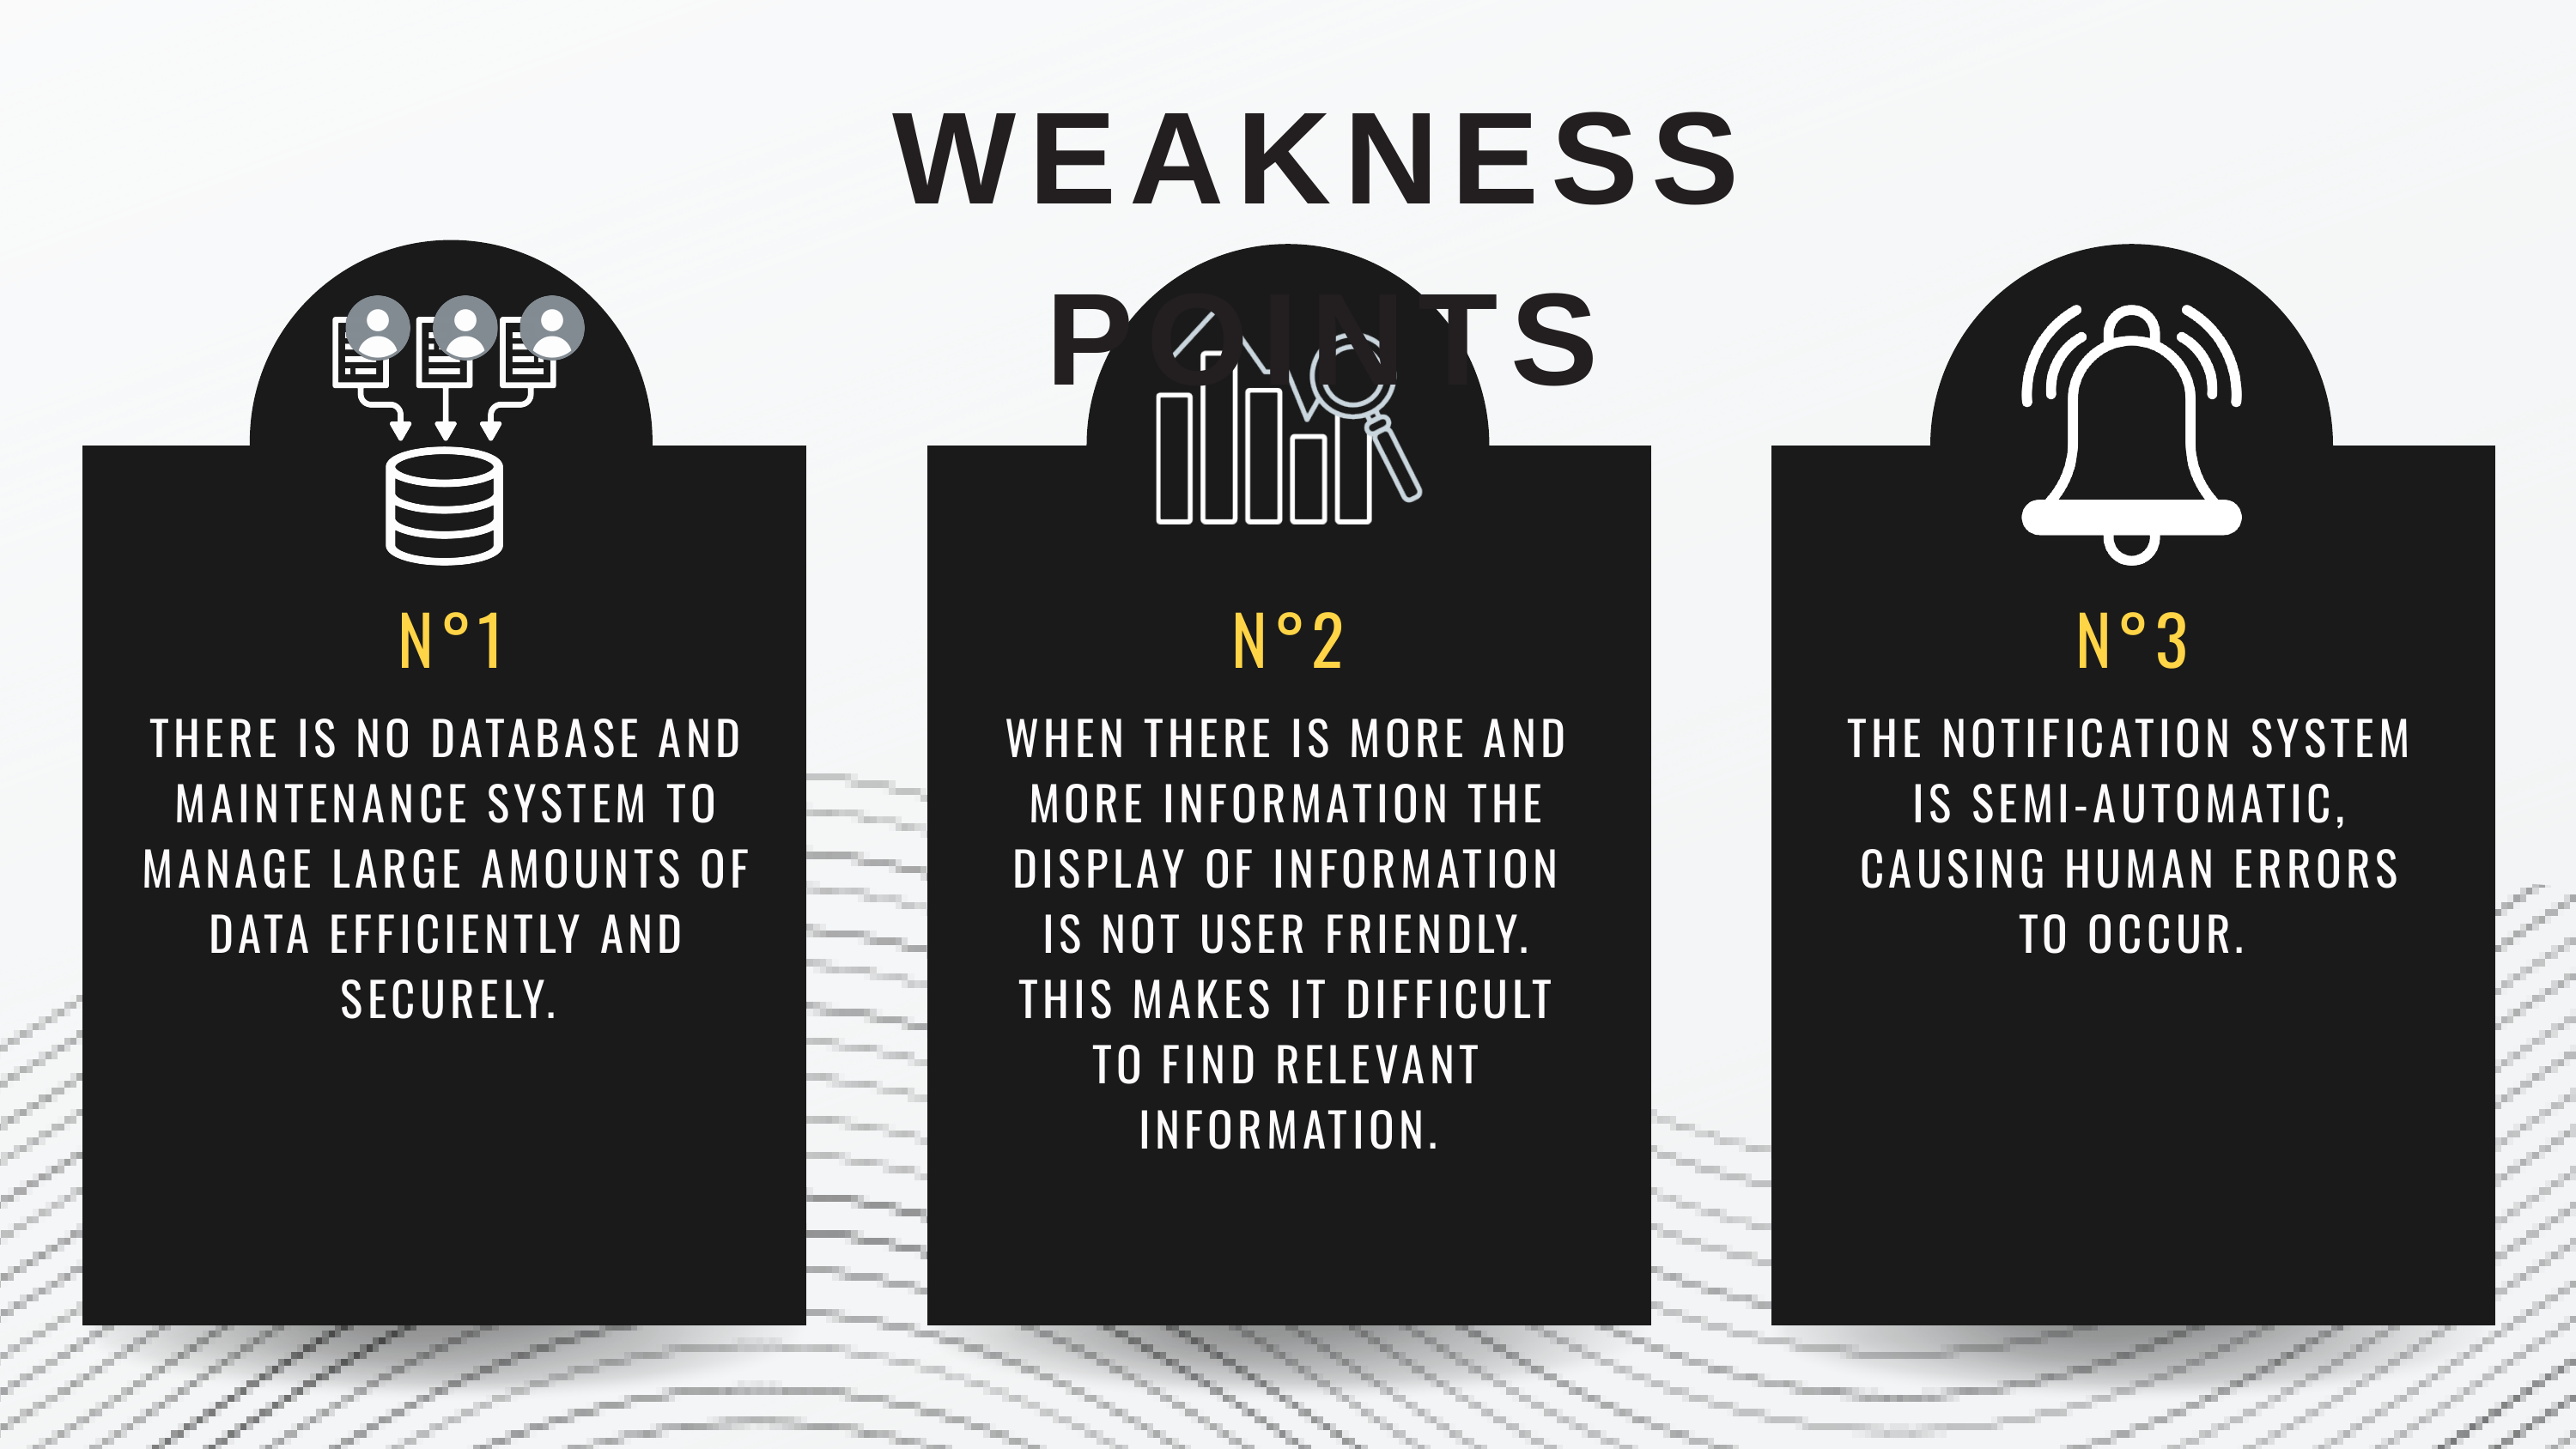

WEAKNESS POINTS

N°1
N°2
N°3
THERE IS NO DATABASE AND MAINTENANCE SYSTEM TO MANAGE LARGE AMOUNTS OF DATA EFFICIENTLY AND SECURELY.

WHEN THERE IS MORE AND MORE INFORMATION THE DISPLAY OF INFORMATION IS NOT USER FRIENDLY. THIS MAKES IT DIFFICULT TO FIND RELEVANT INFORMATION.
THE NOTIFICATION SYSTEM IS SEMI-AUTOMATIC, CAUSING HUMAN ERRORS TO OCCUR.

5